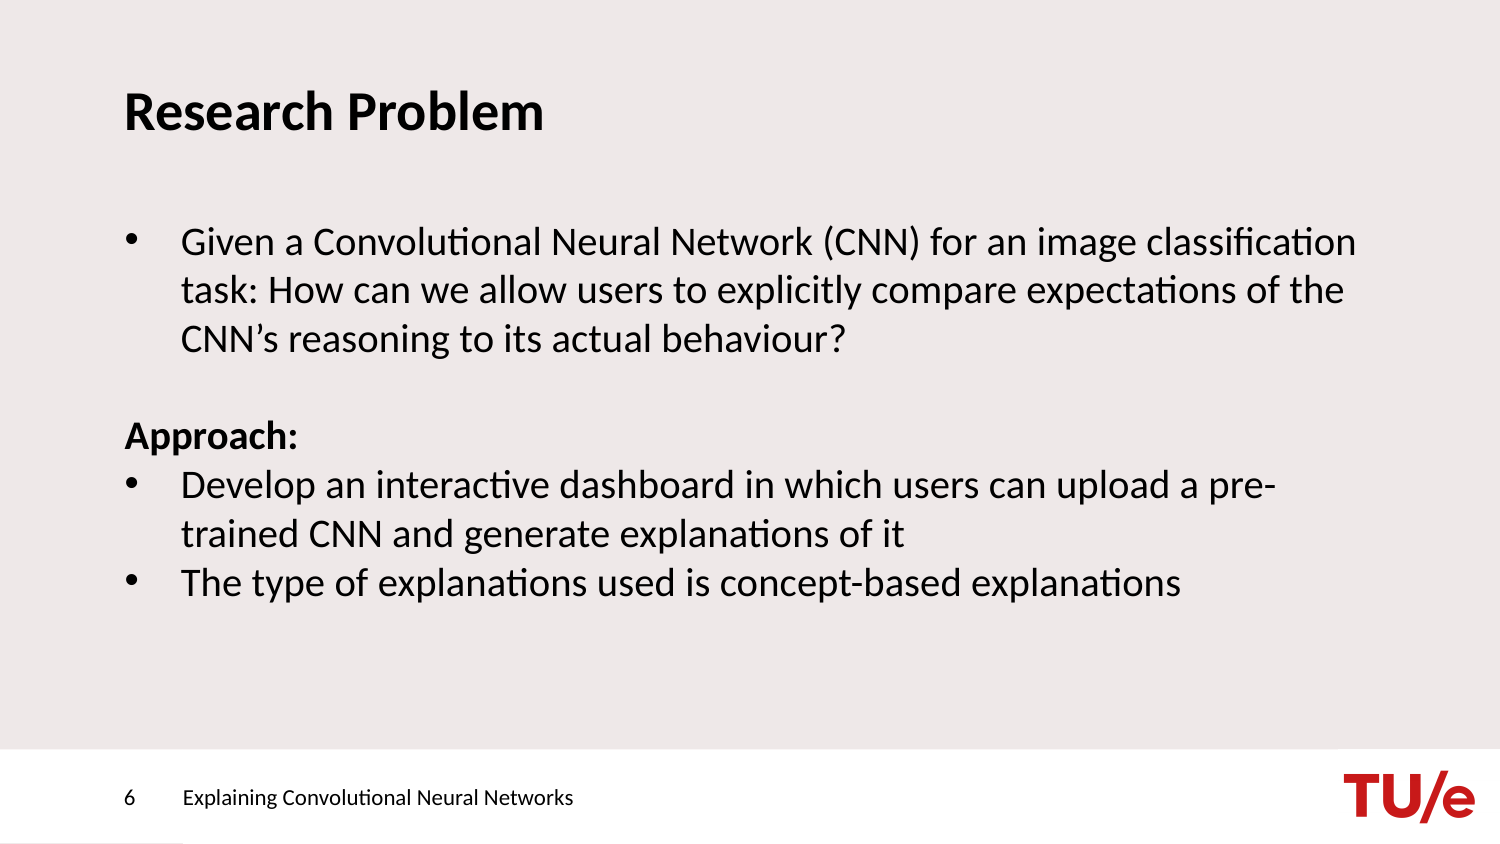

# Research Problem
Given a Convolutional Neural Network (CNN) for an image classification task: How can we allow users to explicitly compare expectations of the CNN’s reasoning to its actual behaviour?

Approach:
Develop an interactive dashboard in which users can upload a pre-trained CNN and generate explanations of it
The type of explanations used is concept-based explanations

6
Explaining Convolutional Neural Networks